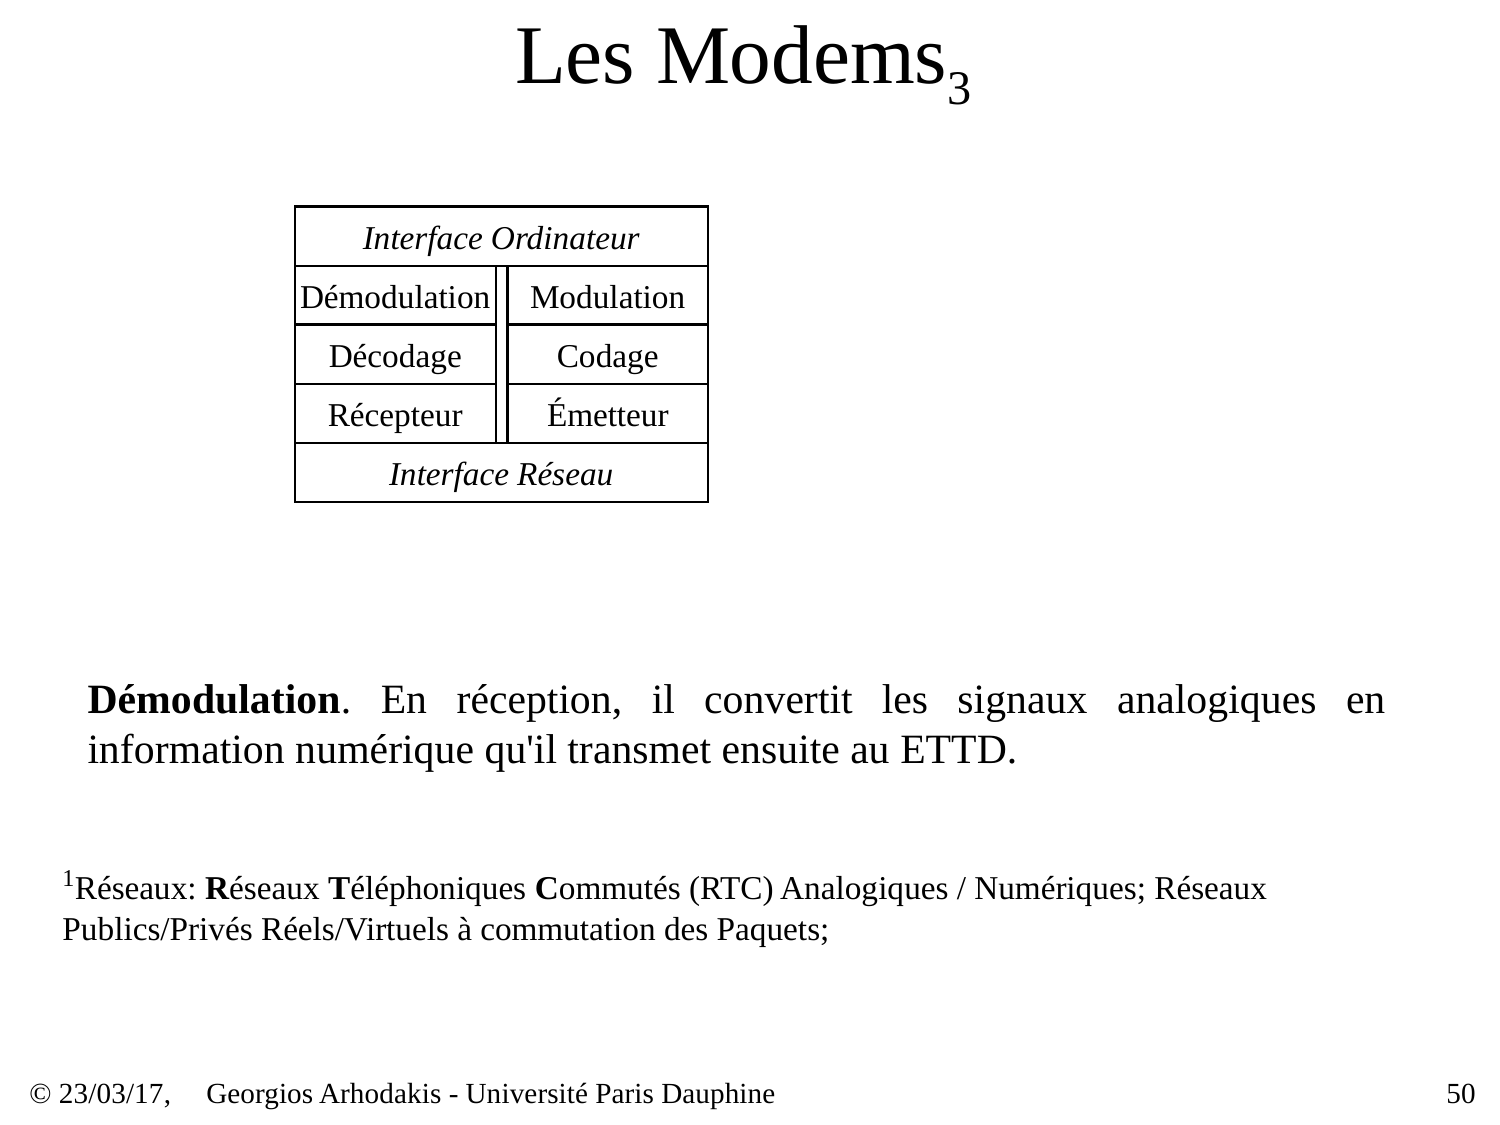

# Les Modems3
Interface Ordinateur
Démodulation
Modulation
Décodage
Codage
Récepteur
Émetteur
Interface Réseau
Démodulation. En réception, il convertit les signaux analogiques en information numérique qu'il transmet ensuite au ETTD.
1Réseaux: Réseaux Téléphoniques Commutés (RTC) Analogiques / Numériques; Réseaux Publics/Privés Réels/Virtuels à commutation des Paquets;
© 23/03/17,
Georgios Arhodakis - Université Paris Dauphine
50